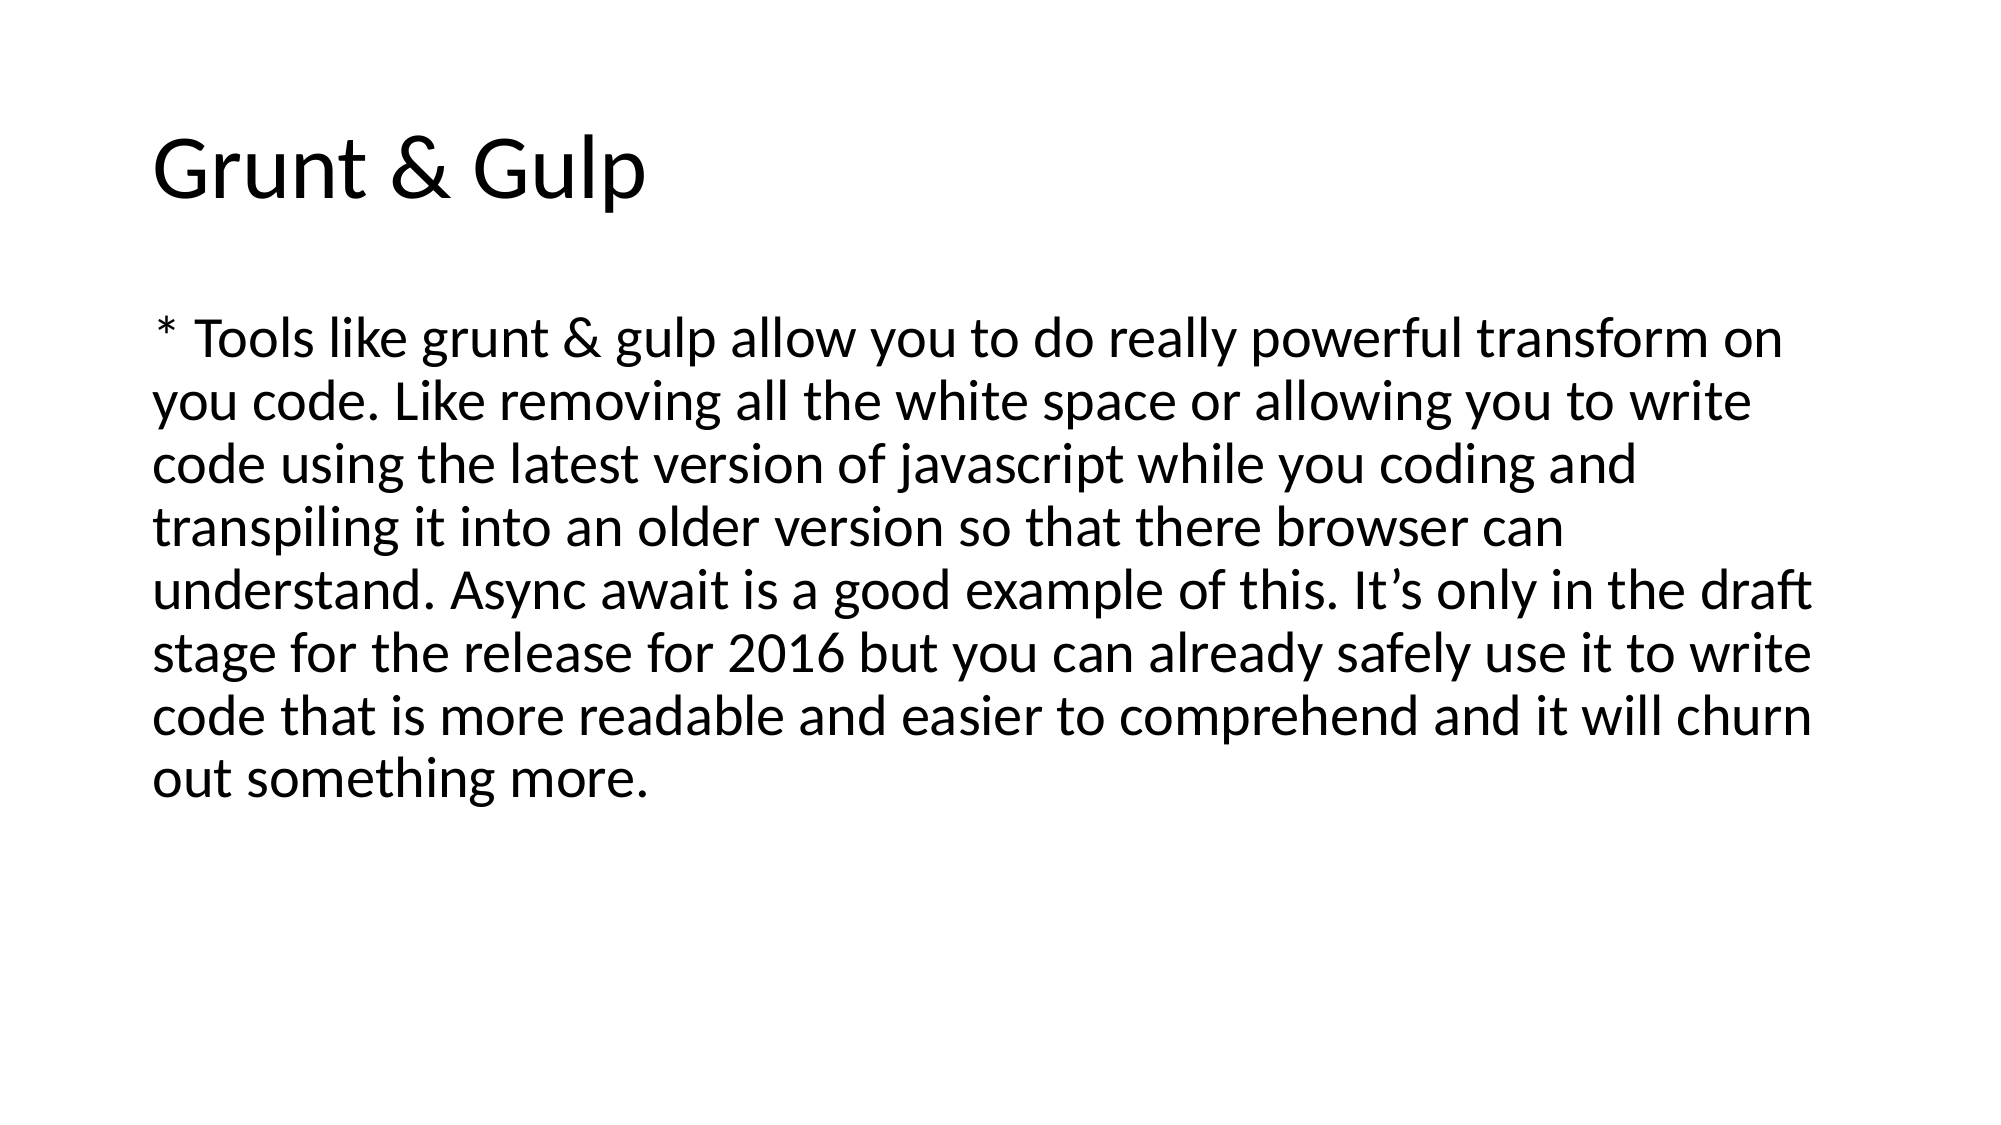

# Grunt & Gulp
* Tools like grunt & gulp allow you to do really powerful transform on you code. Like removing all the white space or allowing you to write code using the latest version of javascript while you coding and transpiling it into an older version so that there browser can understand. Async await is a good example of this. It’s only in the draft stage for the release for 2016 but you can already safely use it to write code that is more readable and easier to comprehend and it will churn out something more.